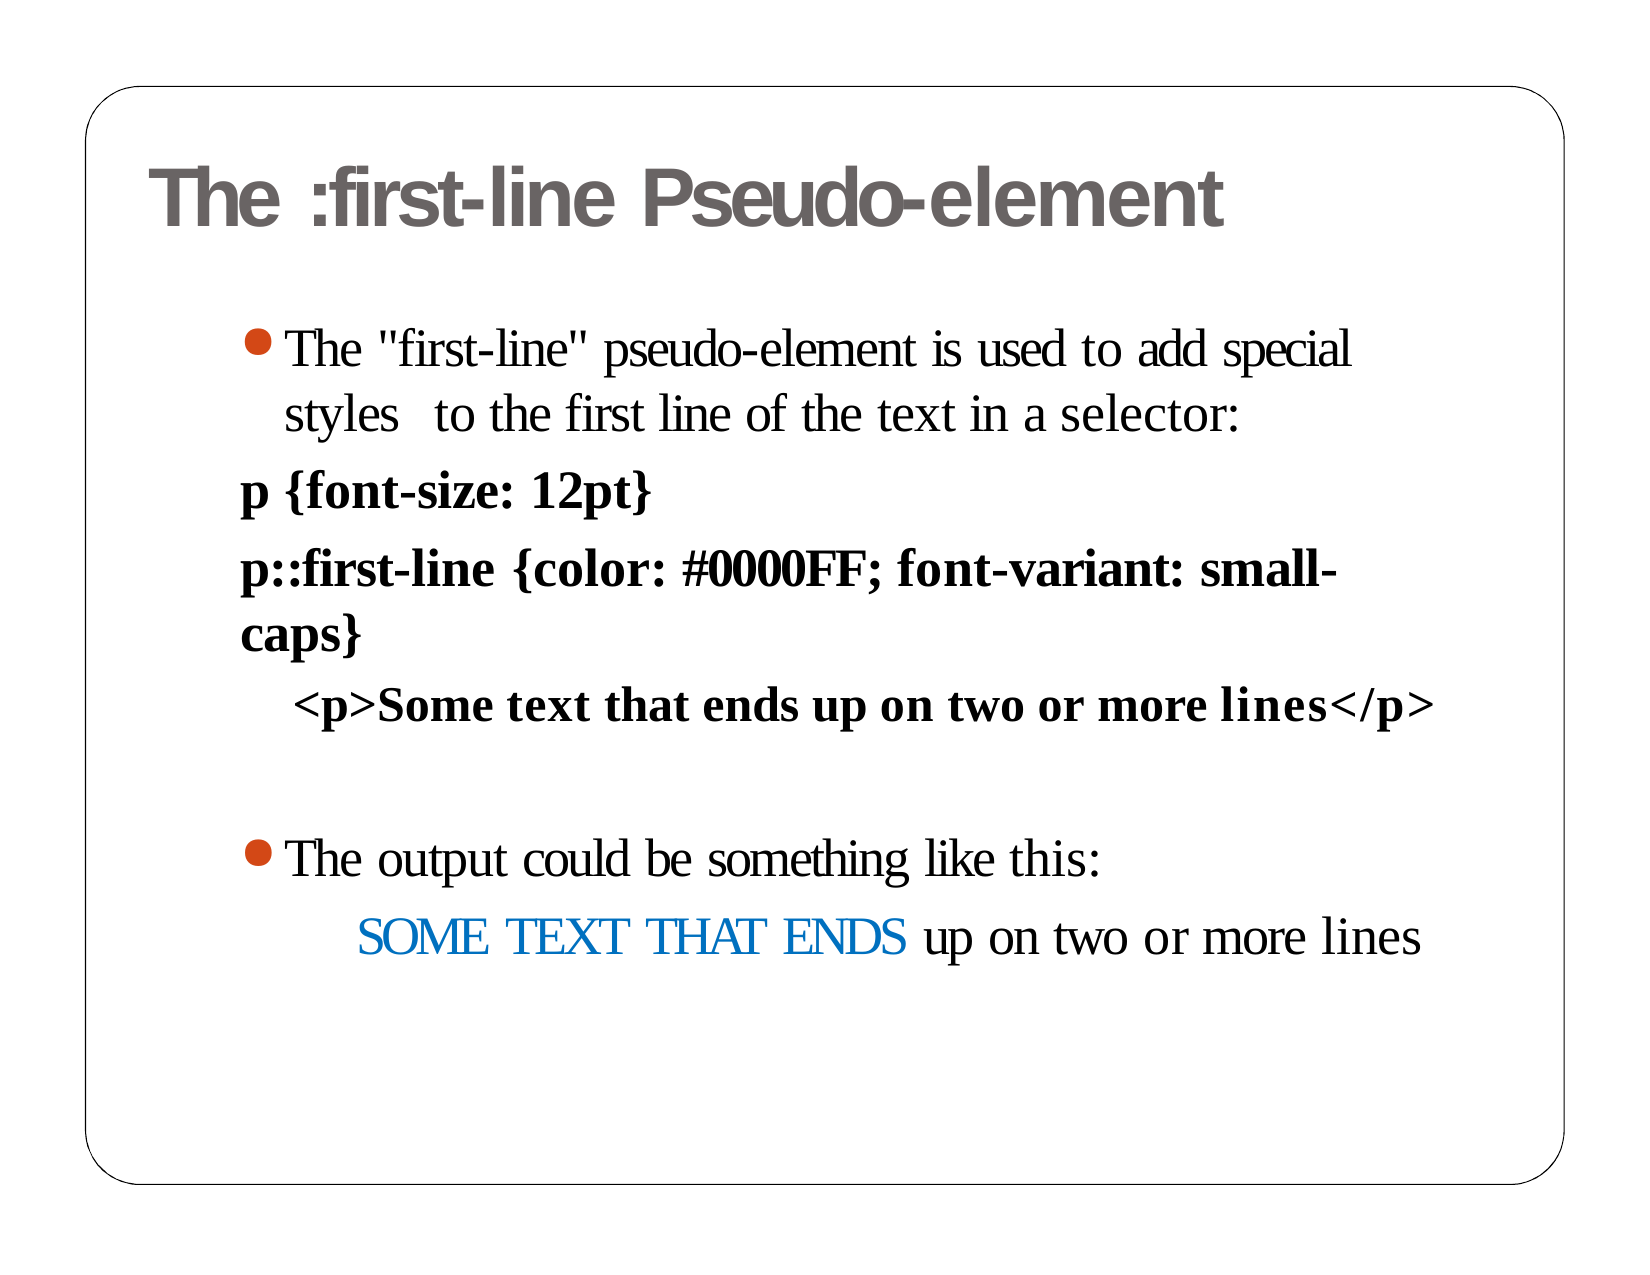

# The :first-line Pseudo-element
The "first-line" pseudo-element is used to add special styles 	to the first line of the text in a selector:
p {font-size: 12pt}
p::first-line {color: #0000FF; font-variant: small-caps}
<p>Some text that ends up on two or more lines</p>

The output could be something like this:
SOME TEXT THAT ENDS up on two or more lines
65